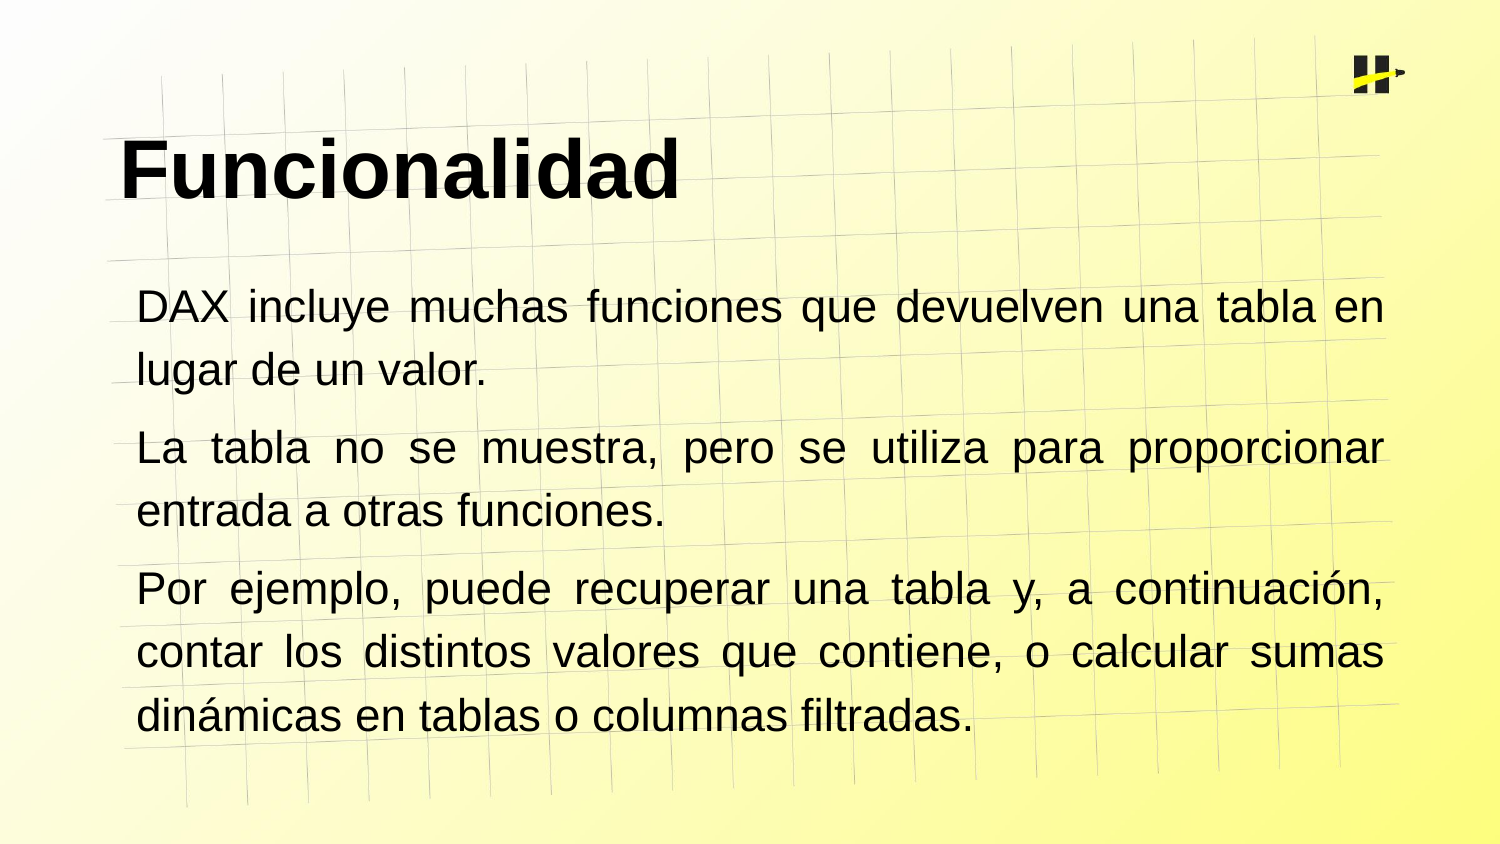

Funcionalidad
DAX incluye muchas funciones que devuelven una tabla en lugar de un valor.
La tabla no se muestra, pero se utiliza para proporcionar entrada a otras funciones.
Por ejemplo, puede recuperar una tabla y, a continuación, contar los distintos valores que contiene, o calcular sumas dinámicas en tablas o columnas filtradas.